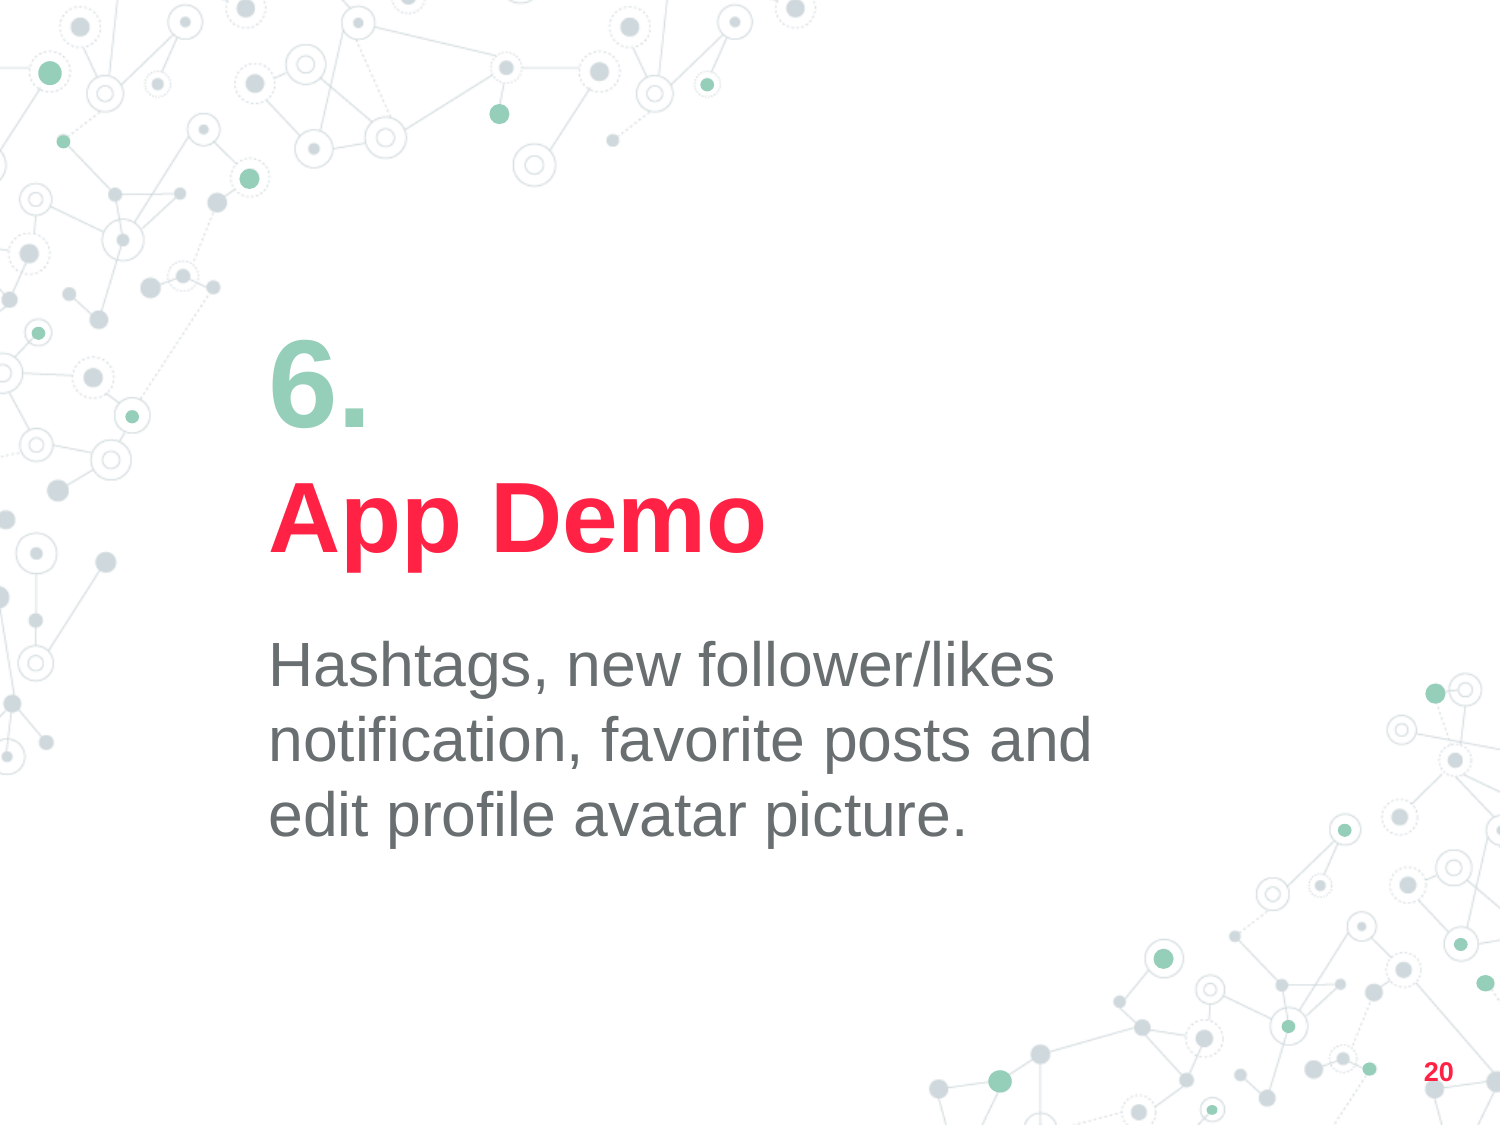

# 6.
App Demo
Hashtags, new follower/likes notification, favorite posts and edit profile avatar picture.
20